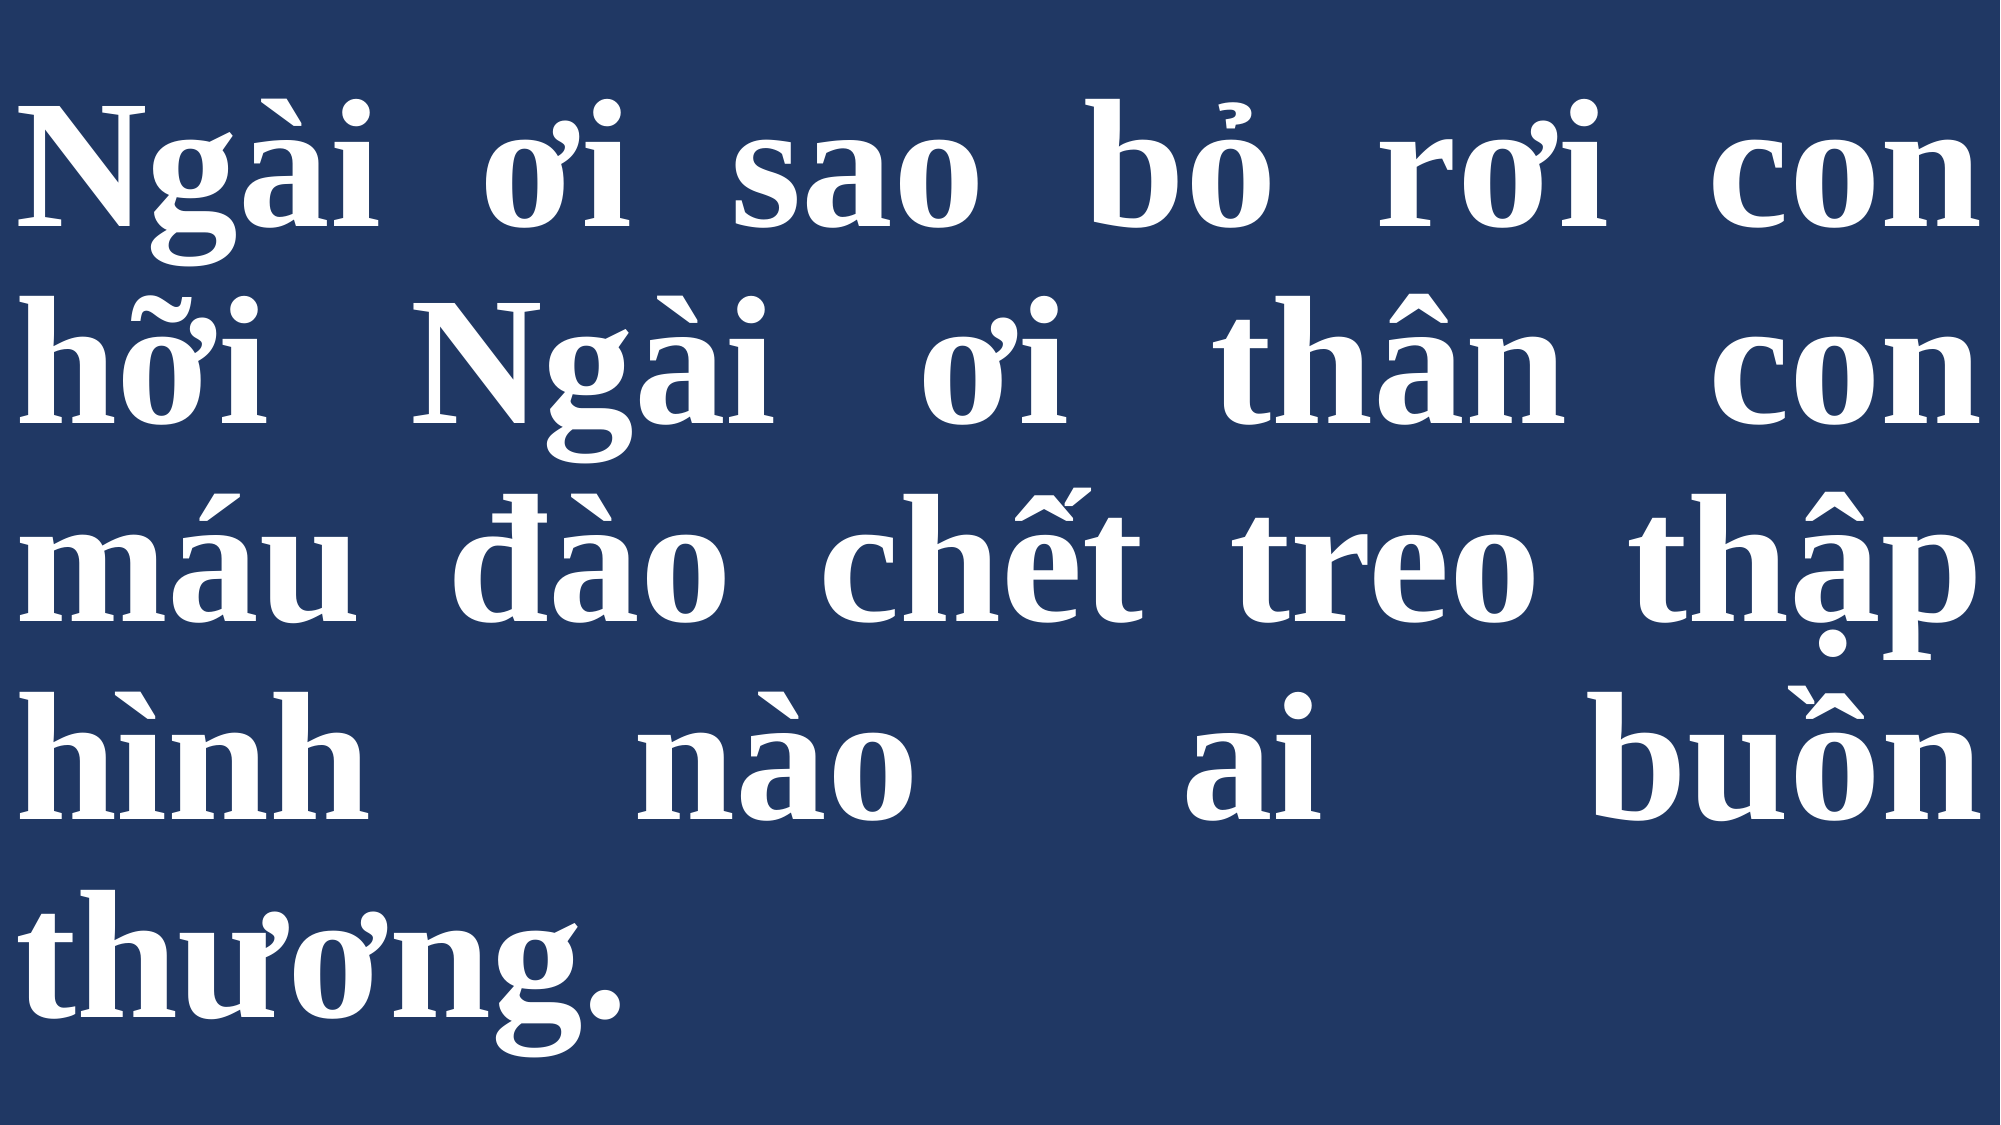

# Ngài ơi sao bỏ rơi con hỡi Ngài ơi thân con máu đào chết treo thập hình nào ai buồn thương.